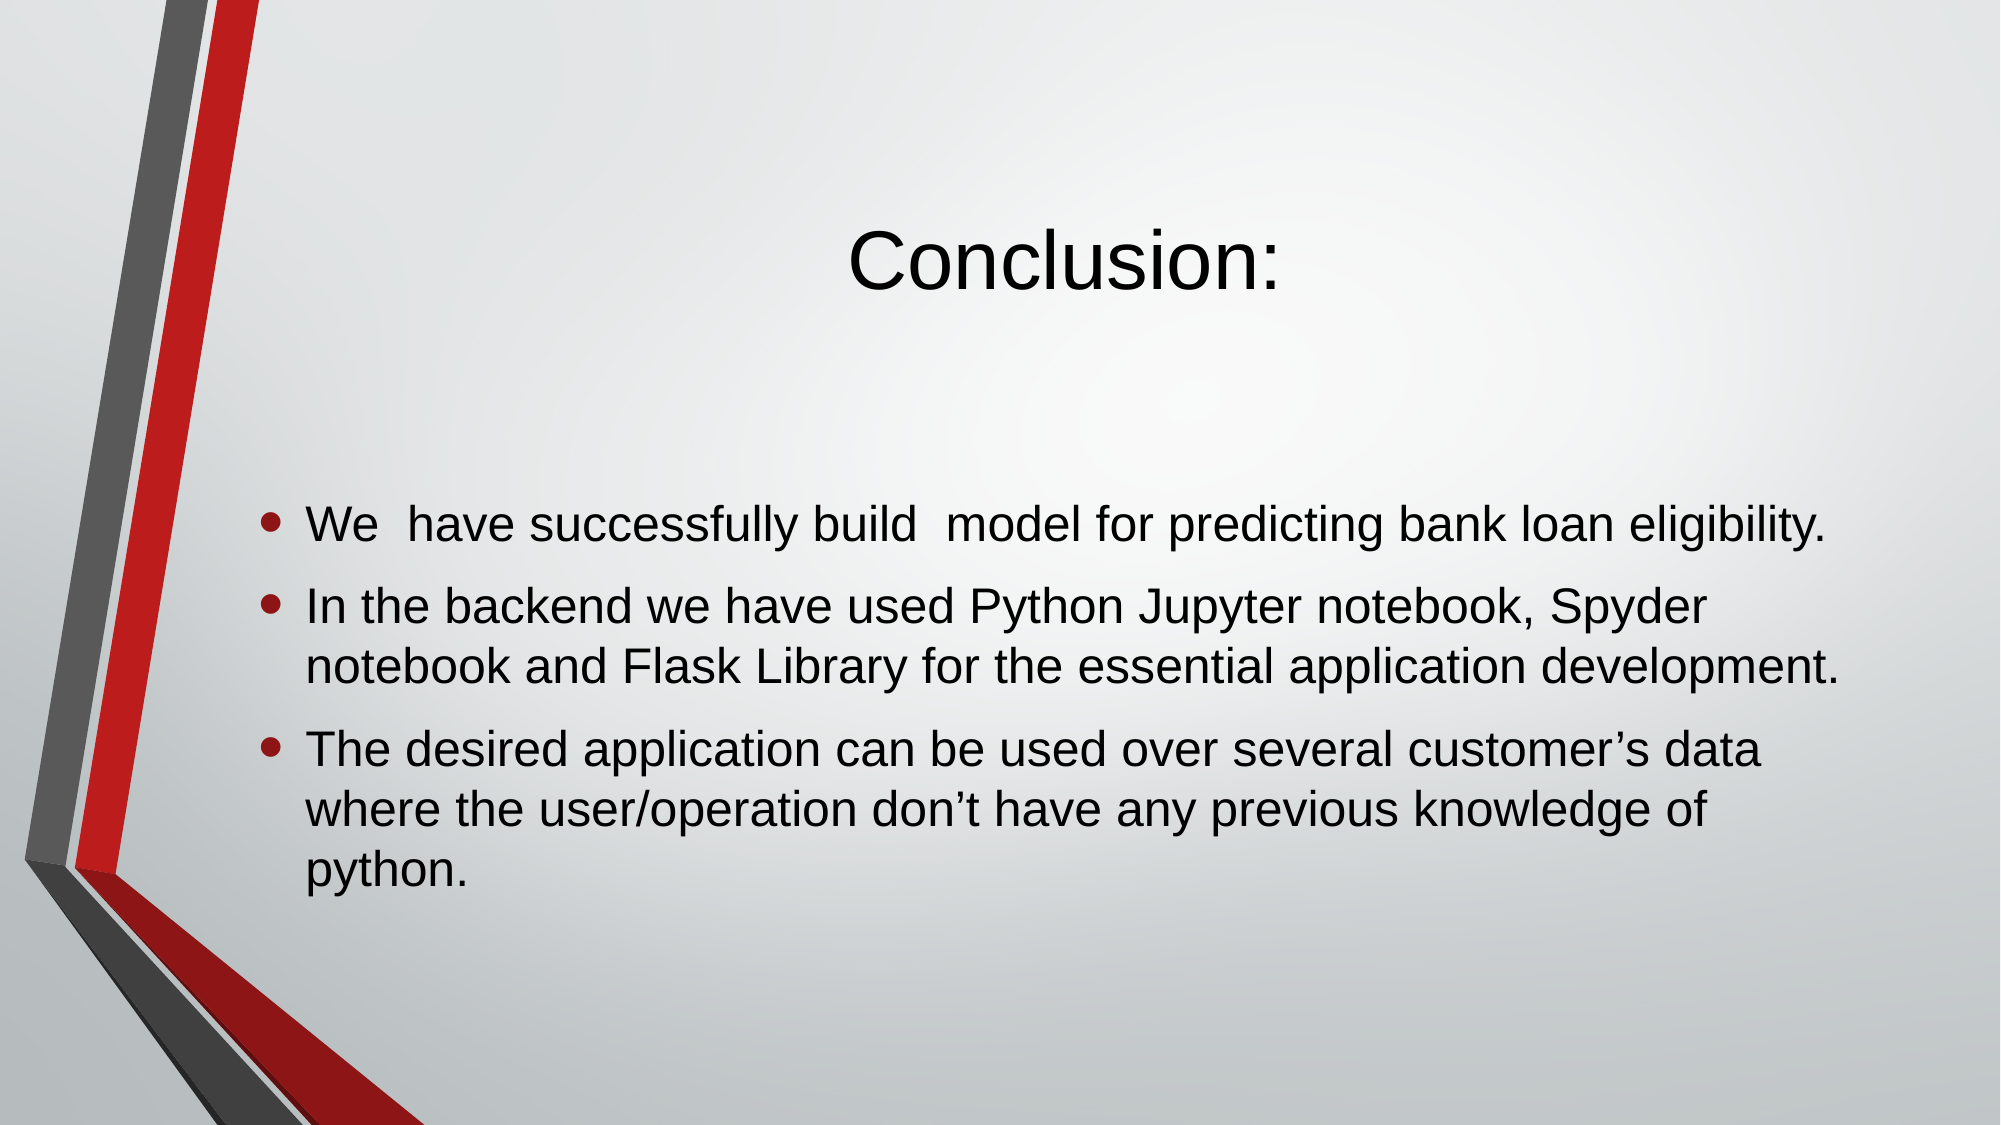

# Conclusion:
We  have successfully build  model for predicting bank loan eligibility.
In the backend we have used Python Jupyter notebook, Spyder notebook and Flask Library for the essential application development.
The desired application can be used over several customer’s data where the user/operation don’t have any previous knowledge of python.